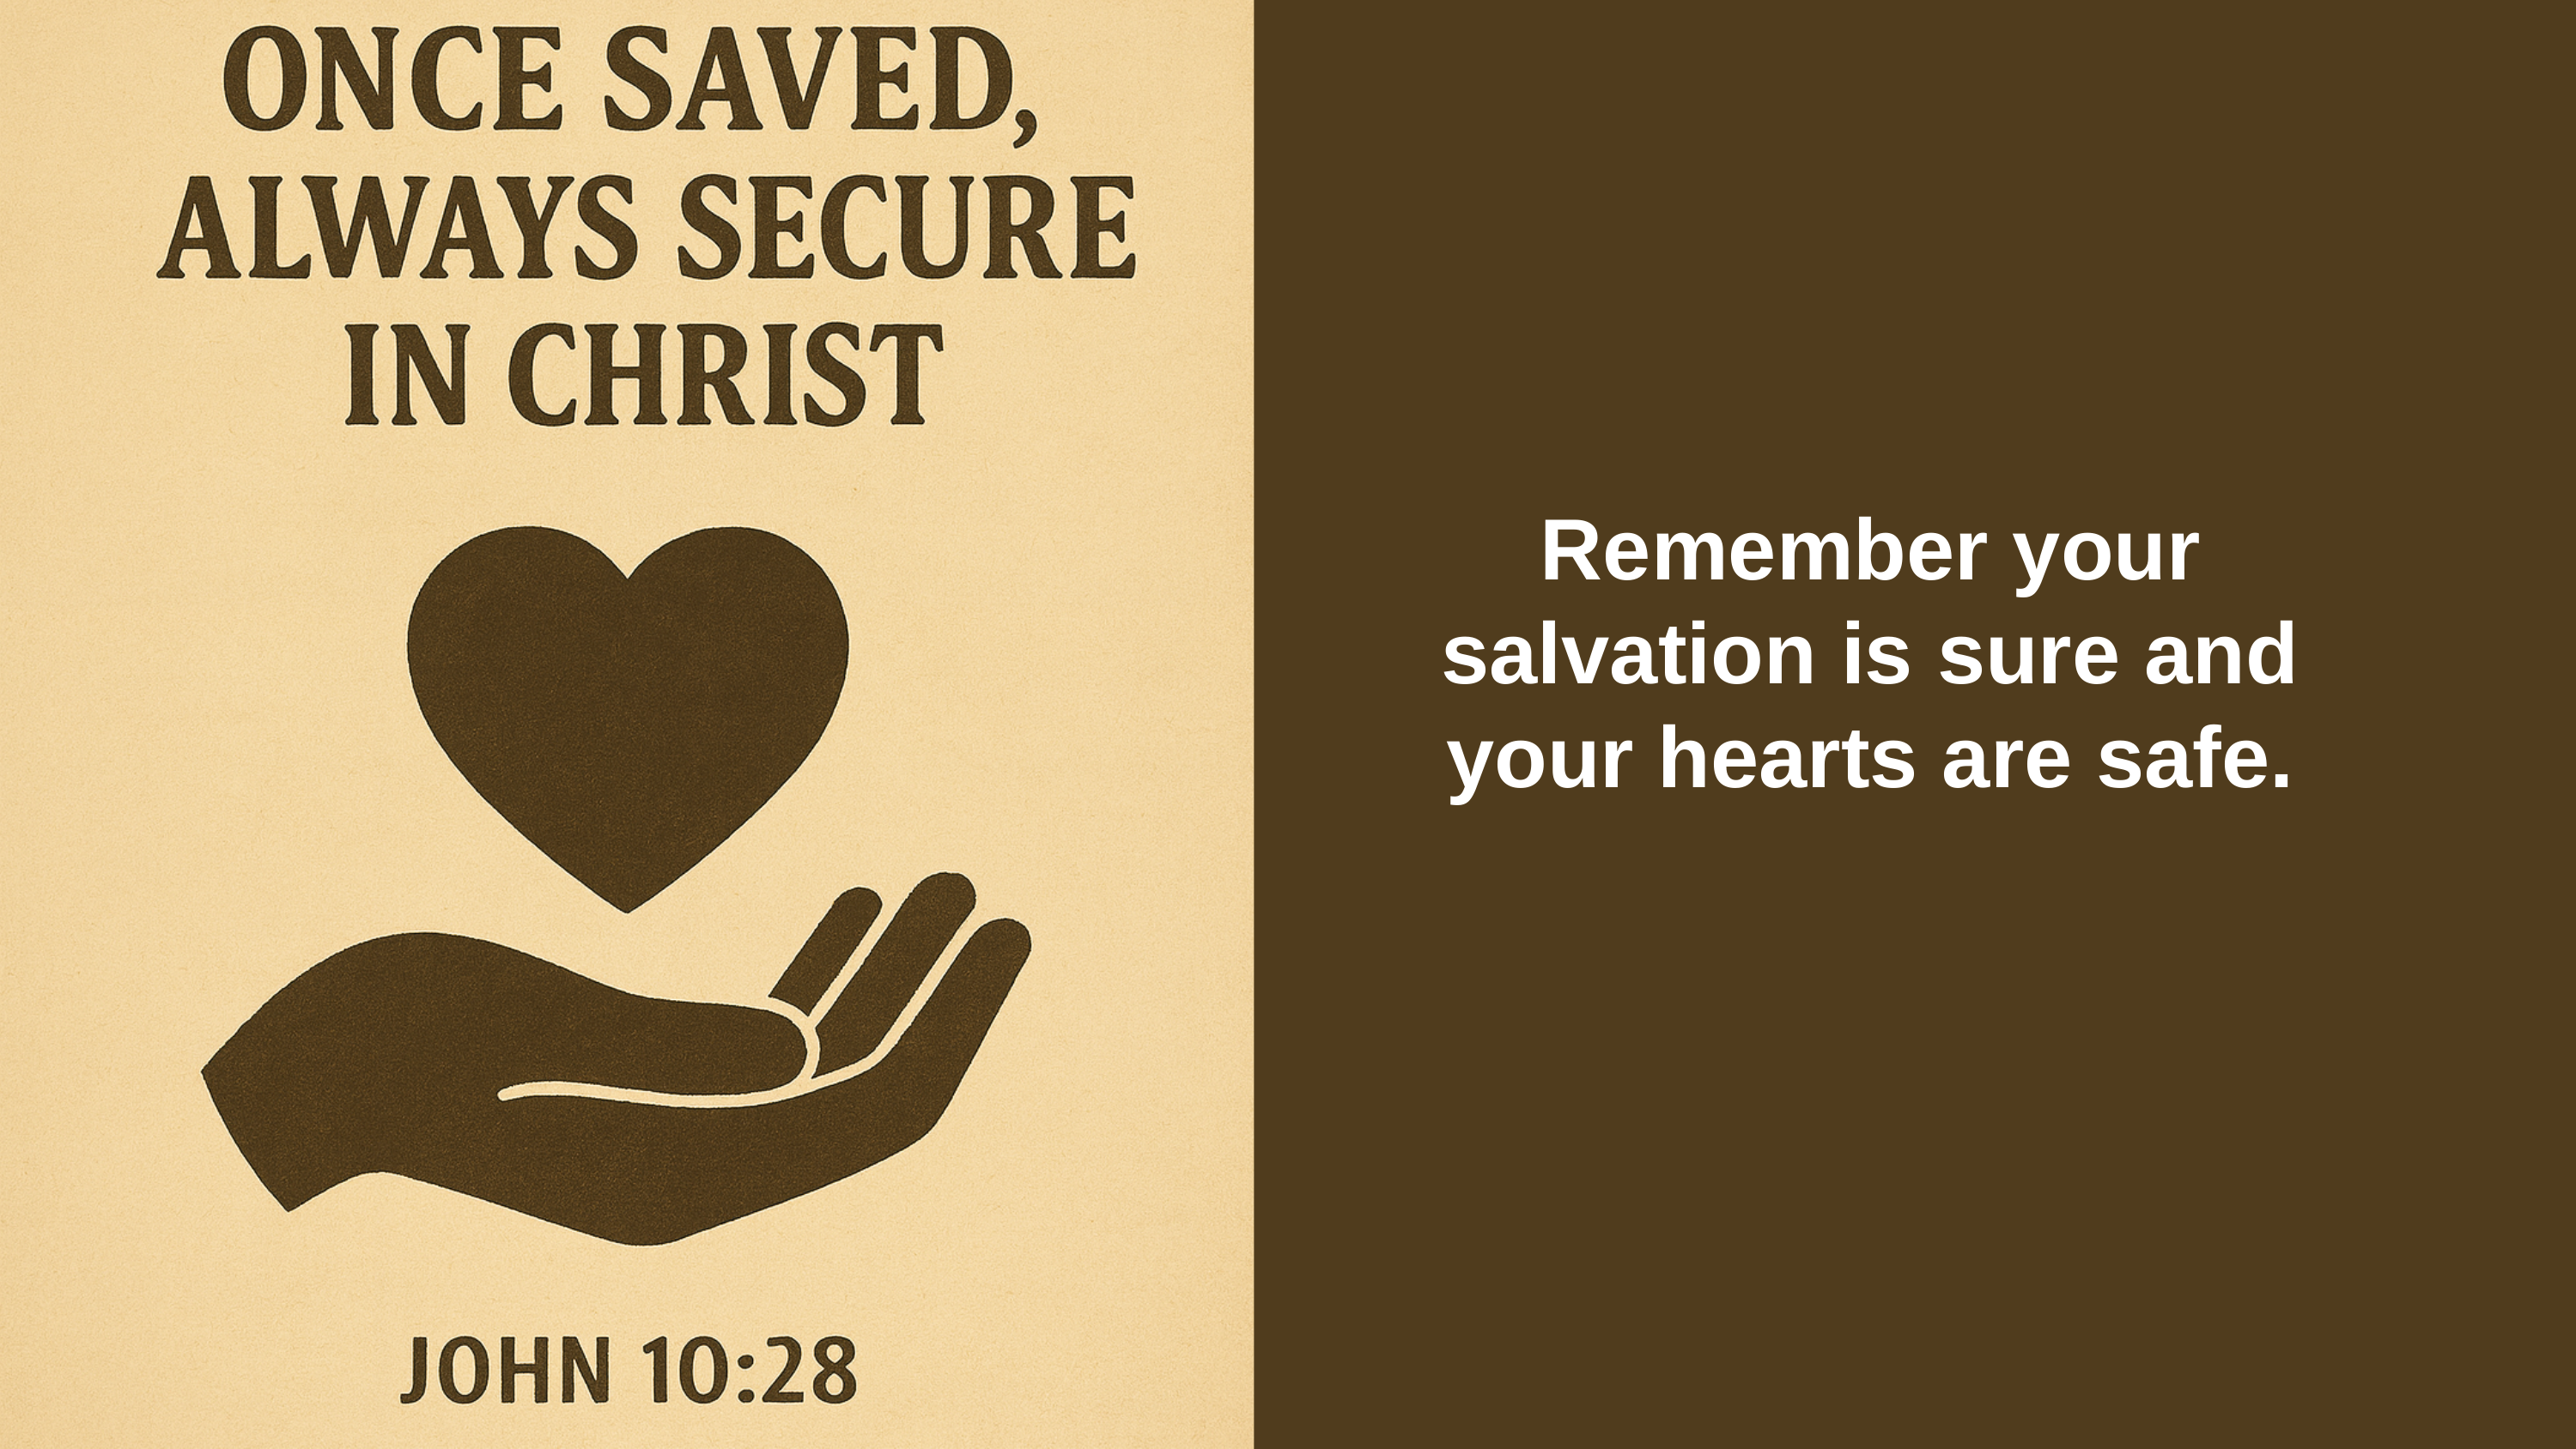

Remember your salvation is sure and your hearts are safe.